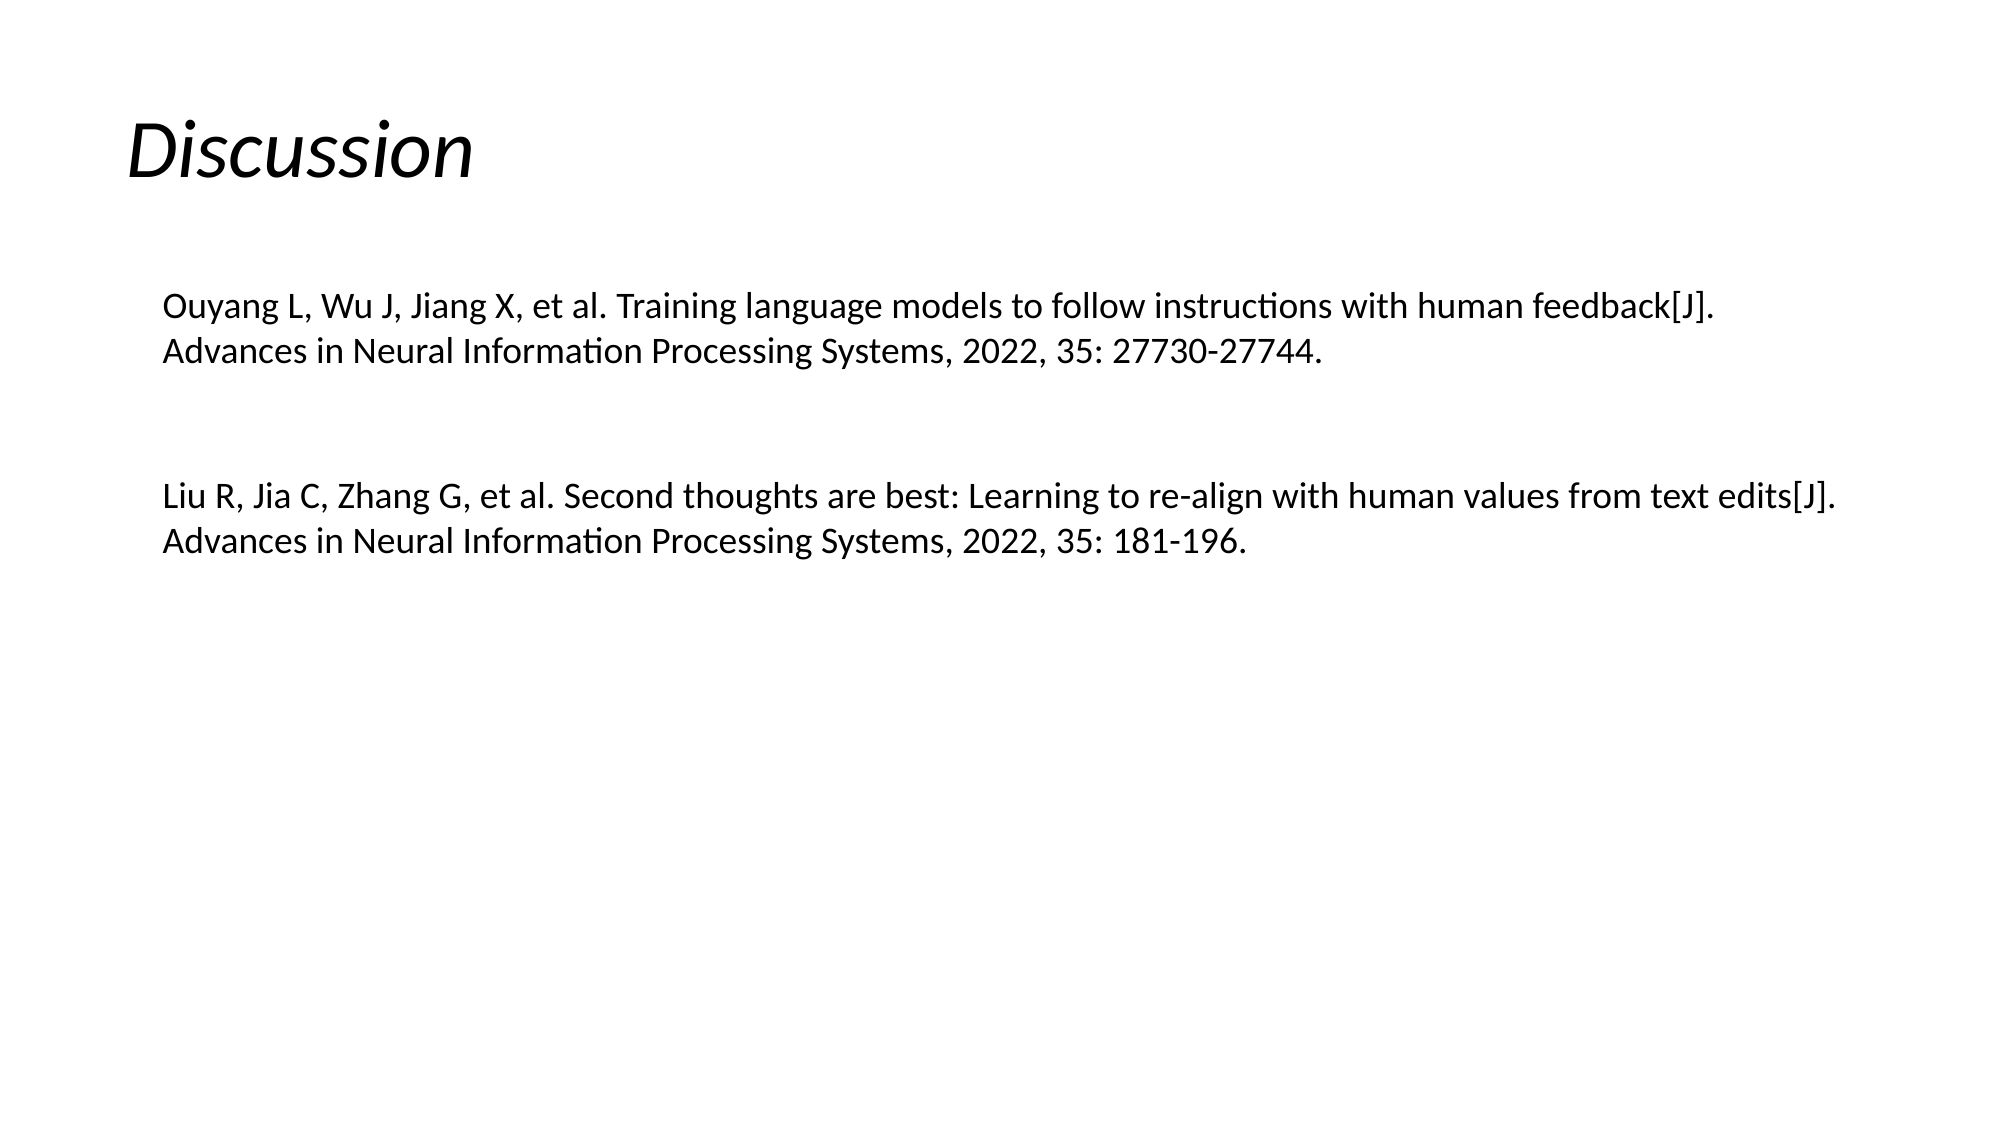

Discussion
Ouyang L, Wu J, Jiang X, et al. Training language models to follow instructions with human feedback[J]. Advances in Neural Information Processing Systems, 2022, 35: 27730-27744.
Liu R, Jia C, Zhang G, et al. Second thoughts are best: Learning to re-align with human values from text edits[J]. Advances in Neural Information Processing Systems, 2022, 35: 181-196.